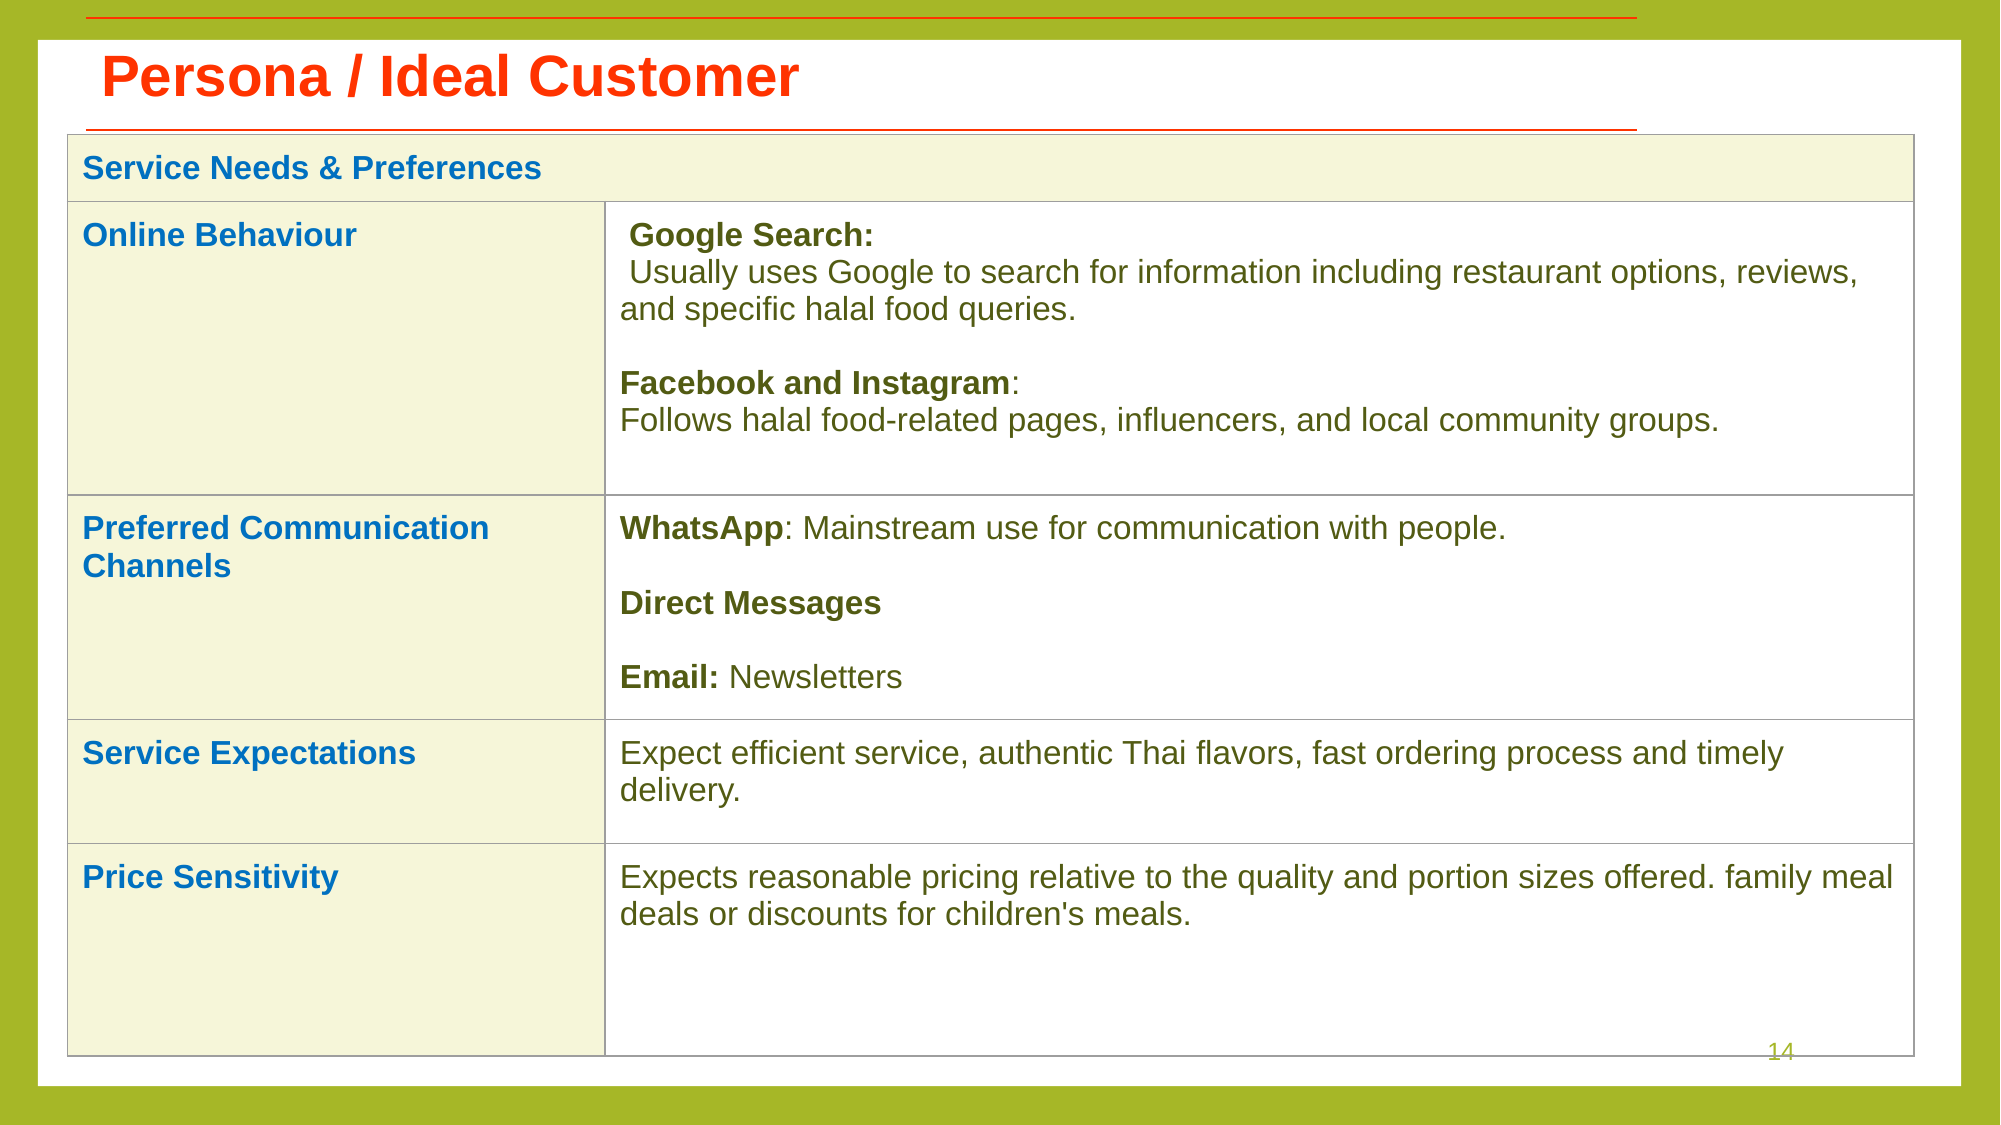

Persona / Ideal Customer
| Service Needs & Preferences |  |
| --- | --- |
| Online Behaviour | Google Search: Usually uses Google to search for information including restaurant options, reviews, and specific halal food queries. Facebook and Instagram: Follows halal food-related pages, influencers, and local community groups. |
| Preferred Communication Channels | WhatsApp: Mainstream use for communication with people. Direct Messages Email: Newsletters |
| Service Expectations | Expect efficient service, authentic Thai flavors, fast ordering process and timely delivery. |
| Price Sensitivity | Expects reasonable pricing relative to the quality and portion sizes offered. family meal deals or discounts for children's meals. |
14